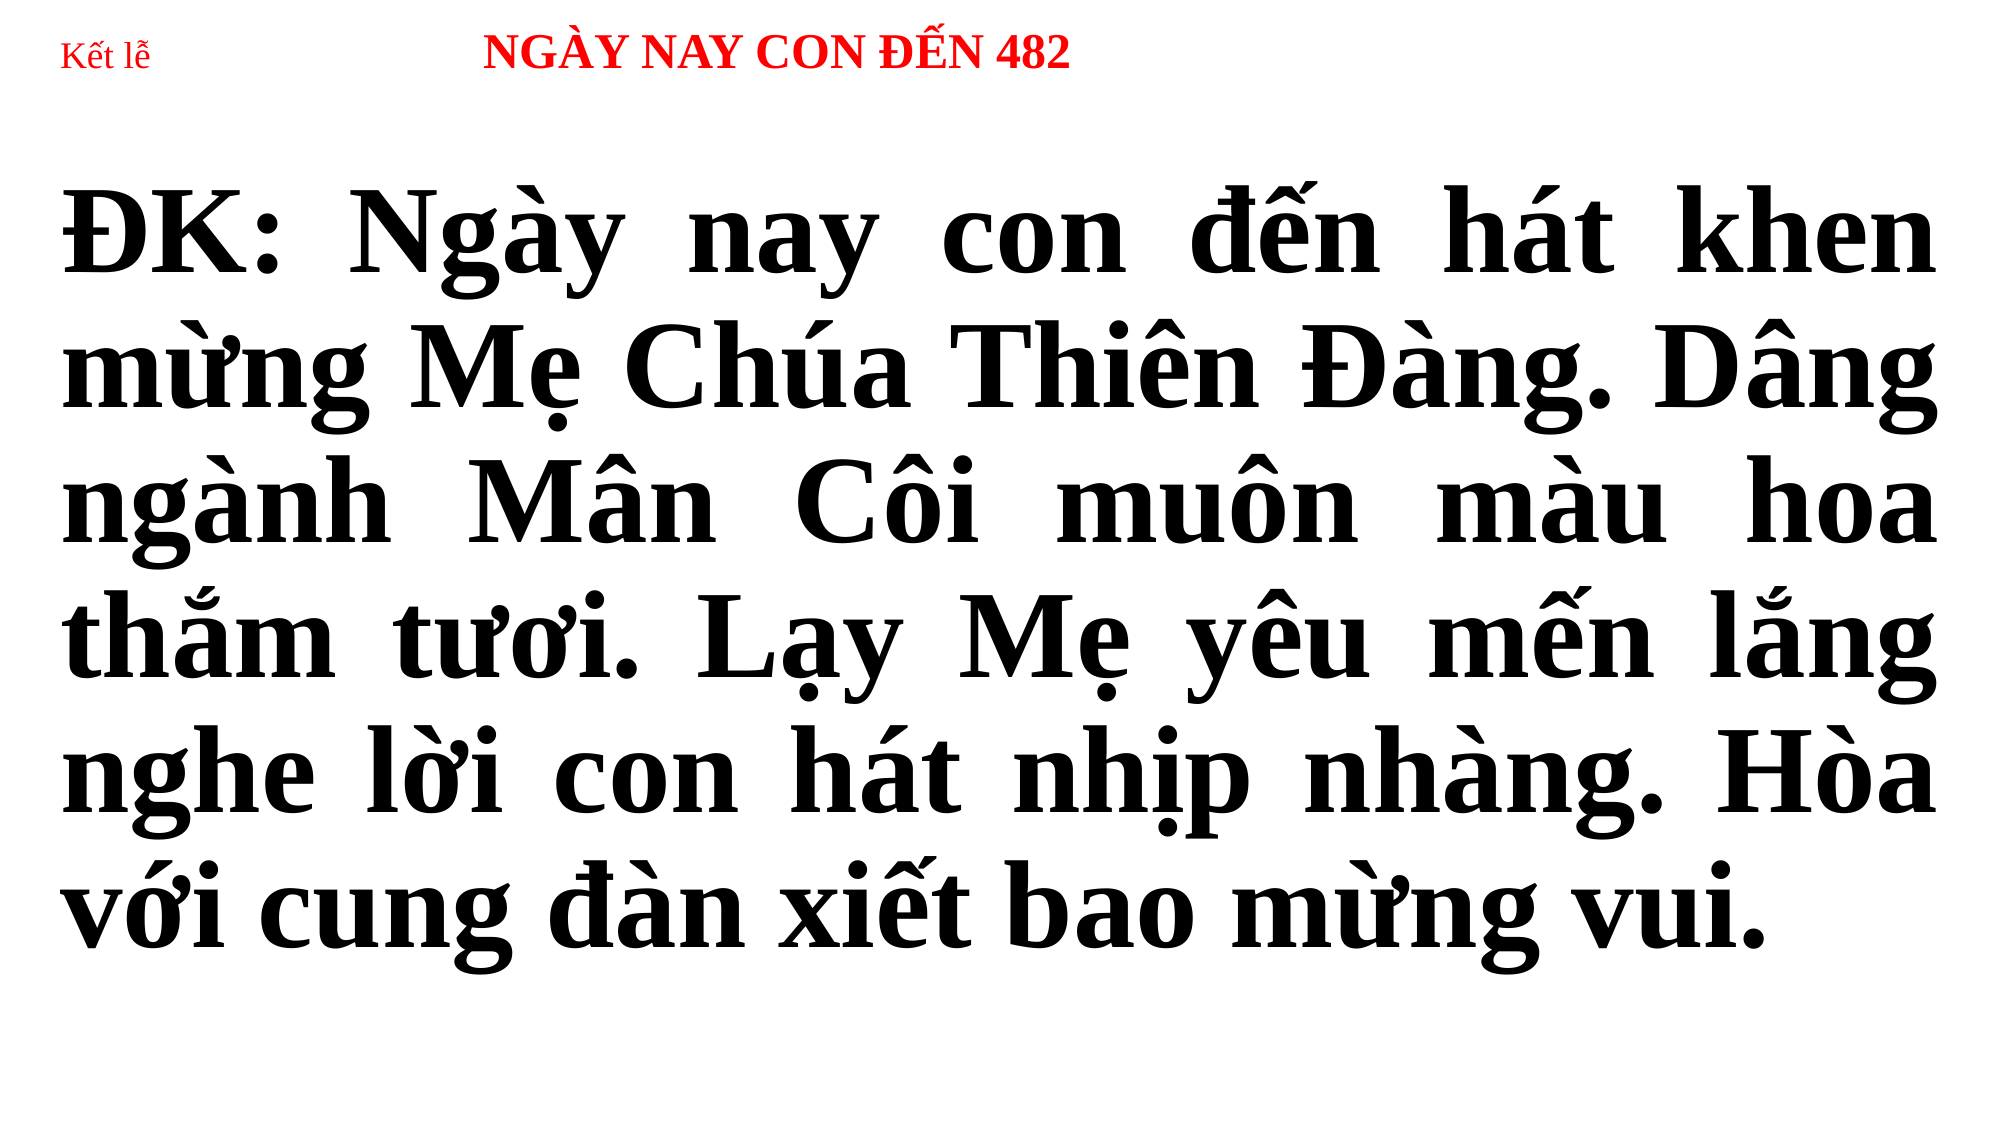

# Kết lễ                                   NGÀY NAY CON ĐẾN 482
ĐK: Ngày nay con đến hát khen mừng Mẹ Chúa Thiên Đàng. Dâng ngành Mân Côi muôn màu hoa thắm tươi. Lạy Mẹ yêu mến lắng nghe lời con hát nhịp nhàng. Hòa với cung đàn xiết bao mừng vui.